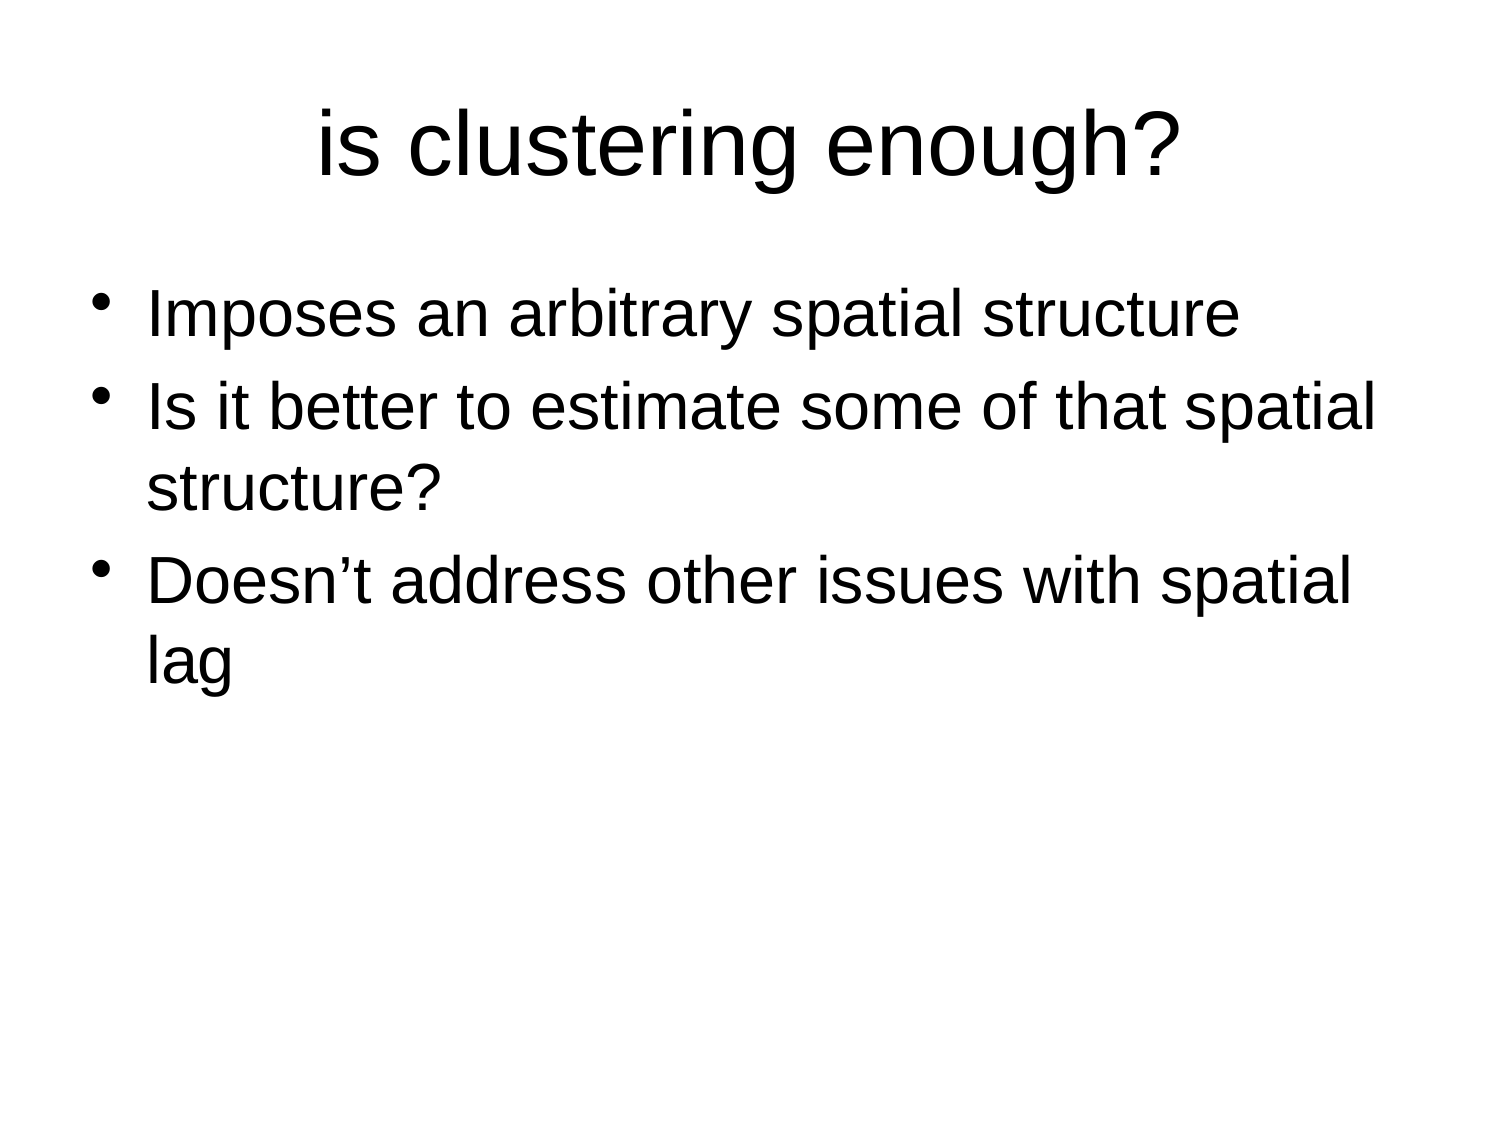

# is clustering enough?
Imposes an arbitrary spatial structure
Is it better to estimate some of that spatial structure?
Doesn’t address other issues with spatial lag